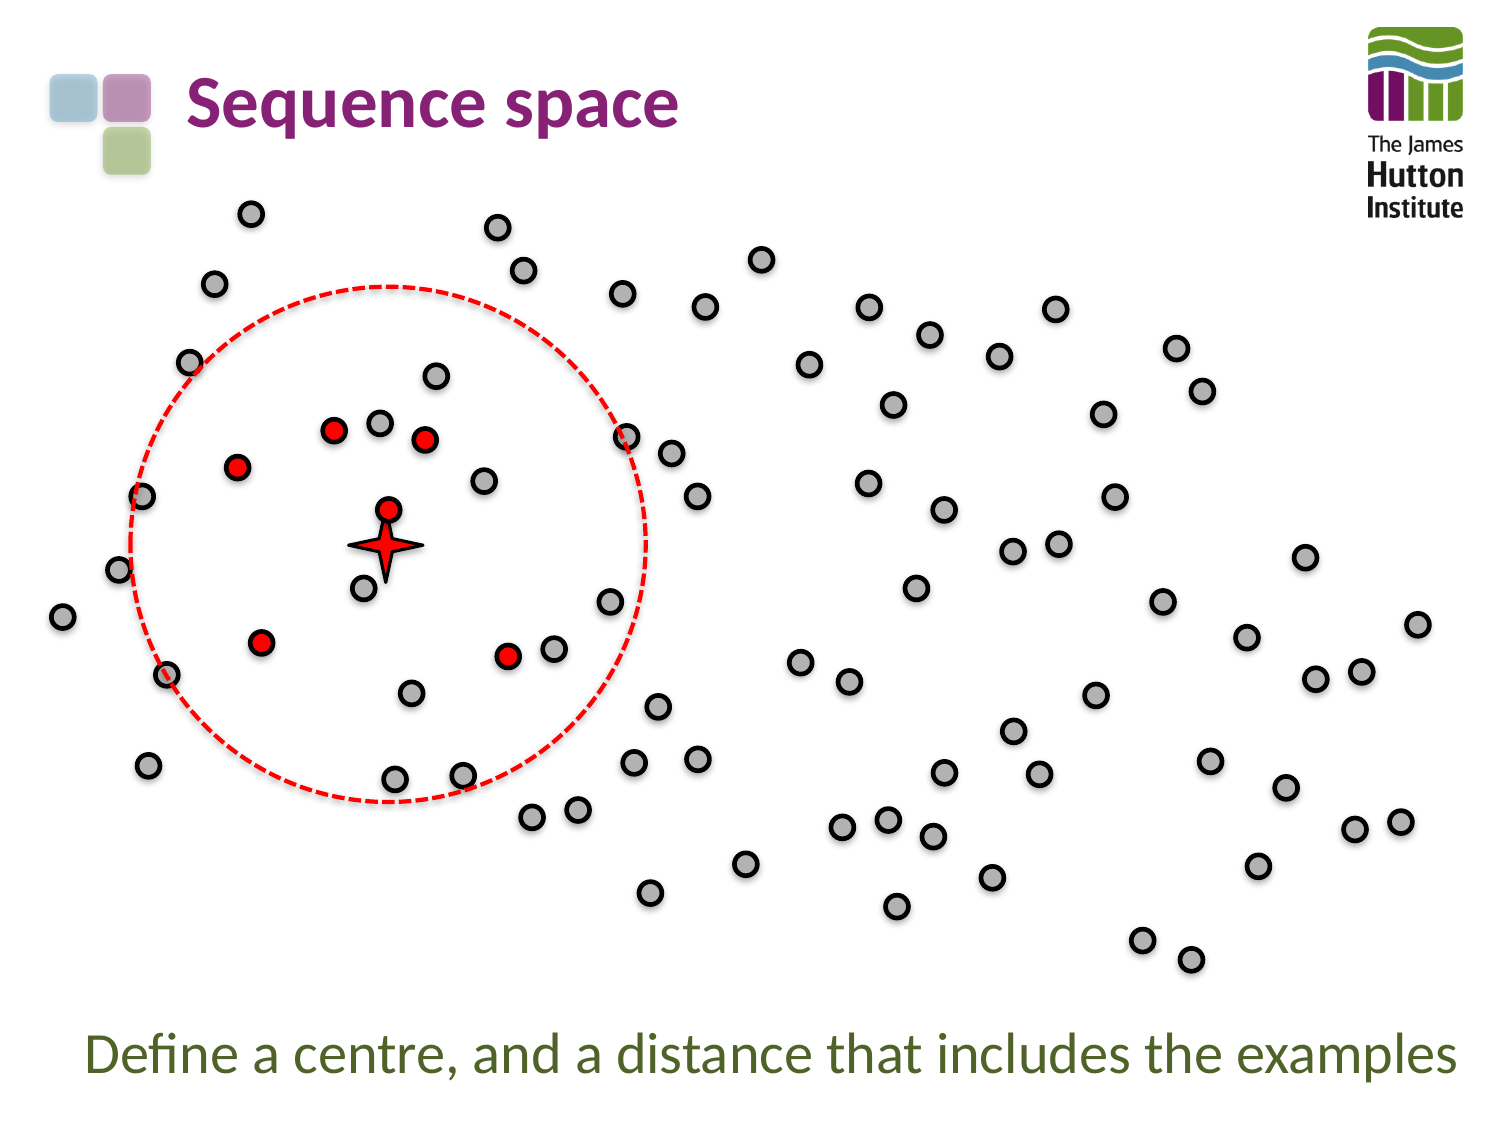

# Sequence space

Define a centre, and a distance that includes the examples